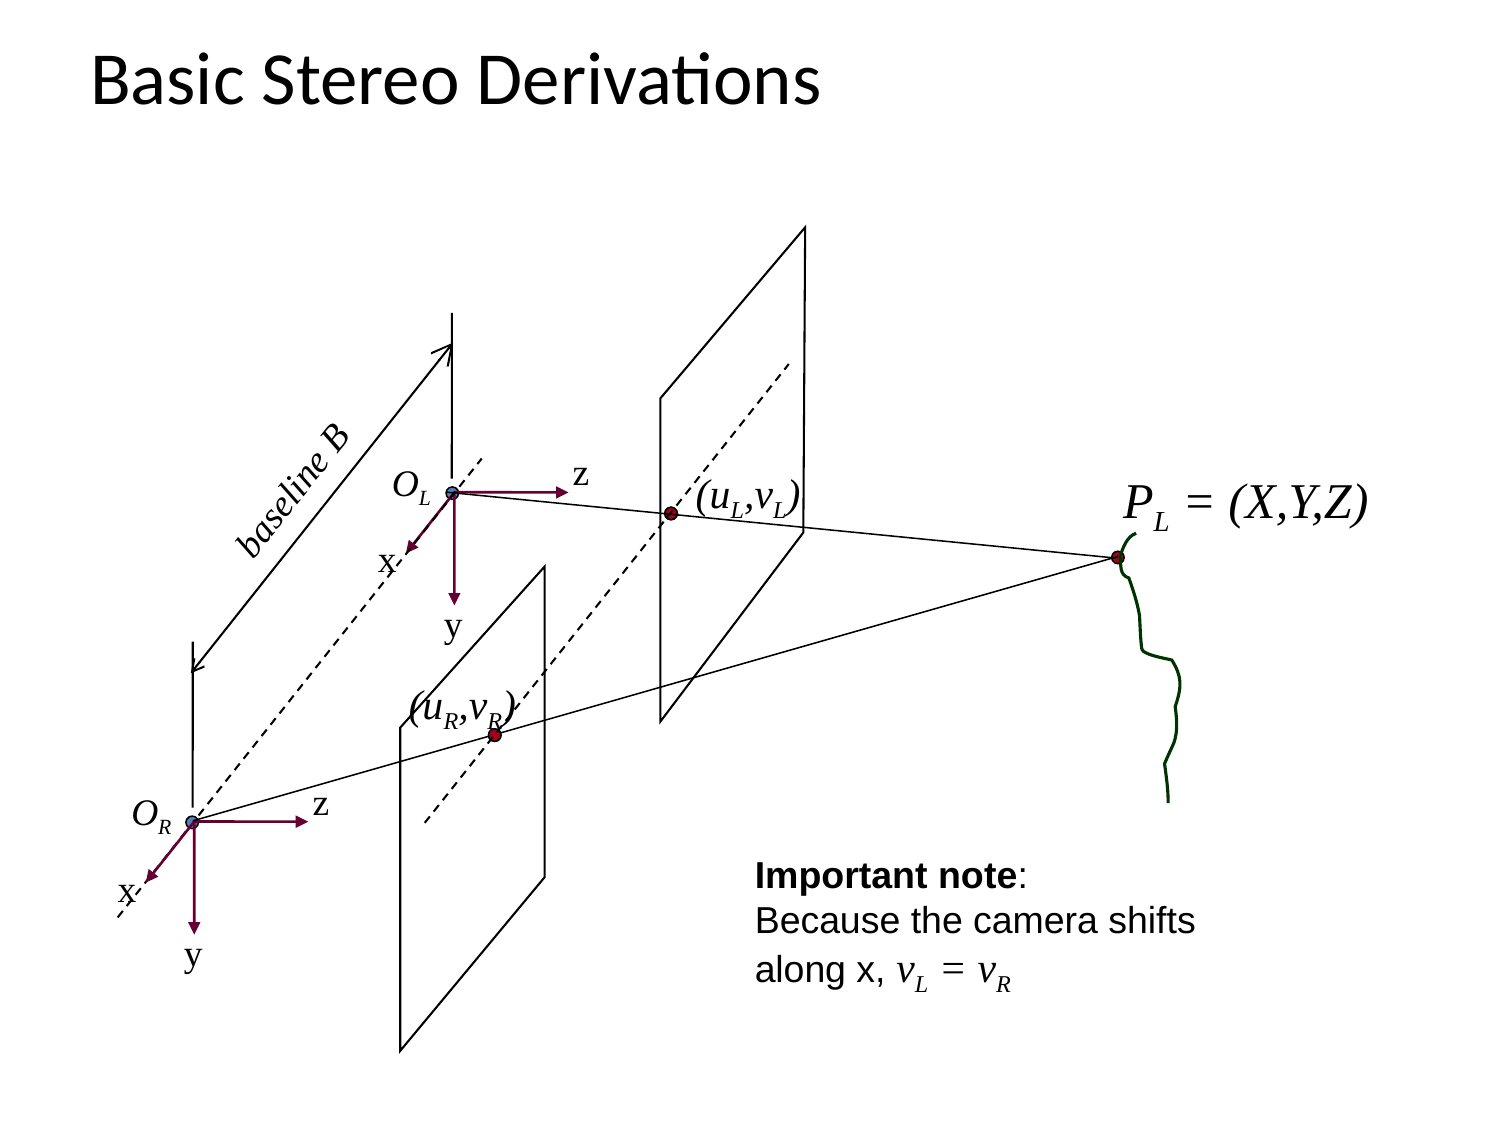

# Basic Stereo Derivations

baseline B

(uR,vR)

z
OR

x
y
Important note:
Because the camera shifts along x, vL = vR

z
OL
(uL,vL)
PL = (X,Y,Z)

x
y